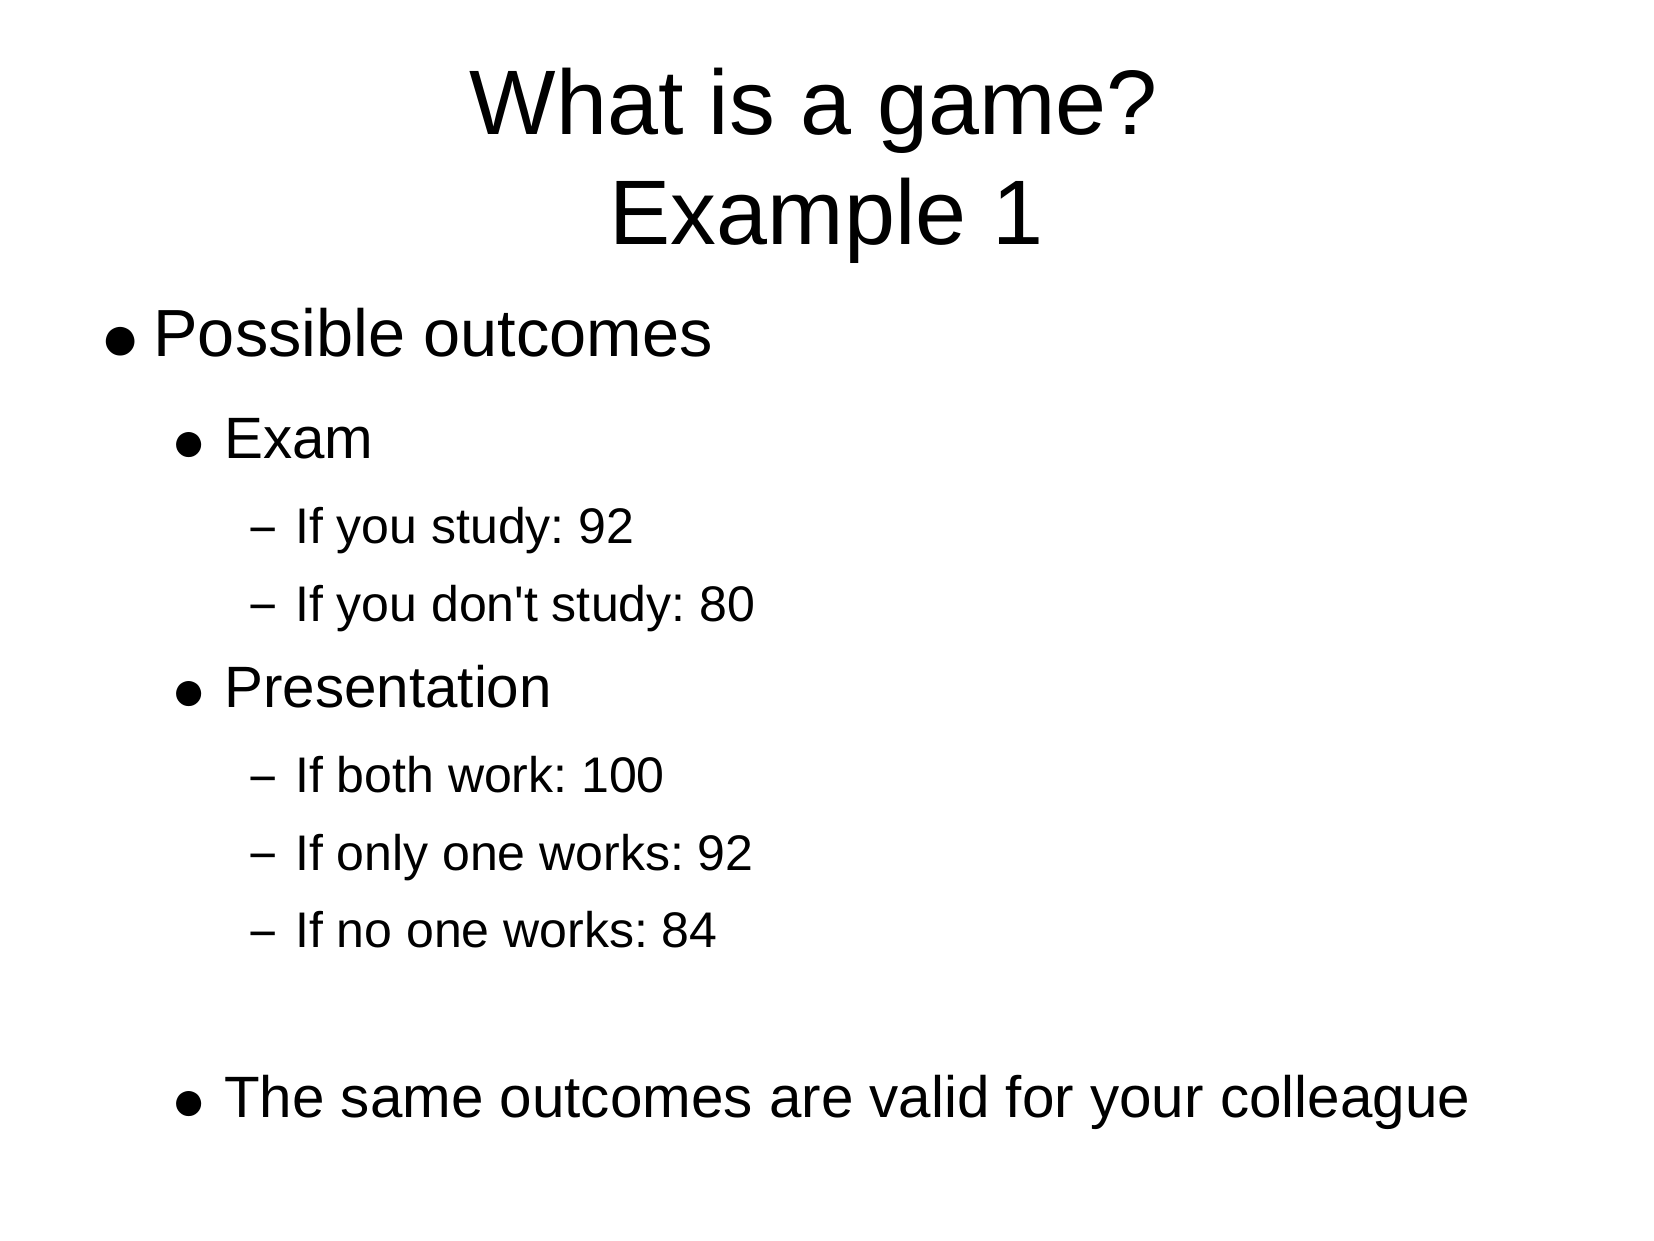

What is a game?
Example 1
Possible outcomes
Exam
If you study: 92
If you don't study: 80
Presentation
If both work: 100
If only one works: 92
If no one works: 84

The same outcomes are valid for your colleague